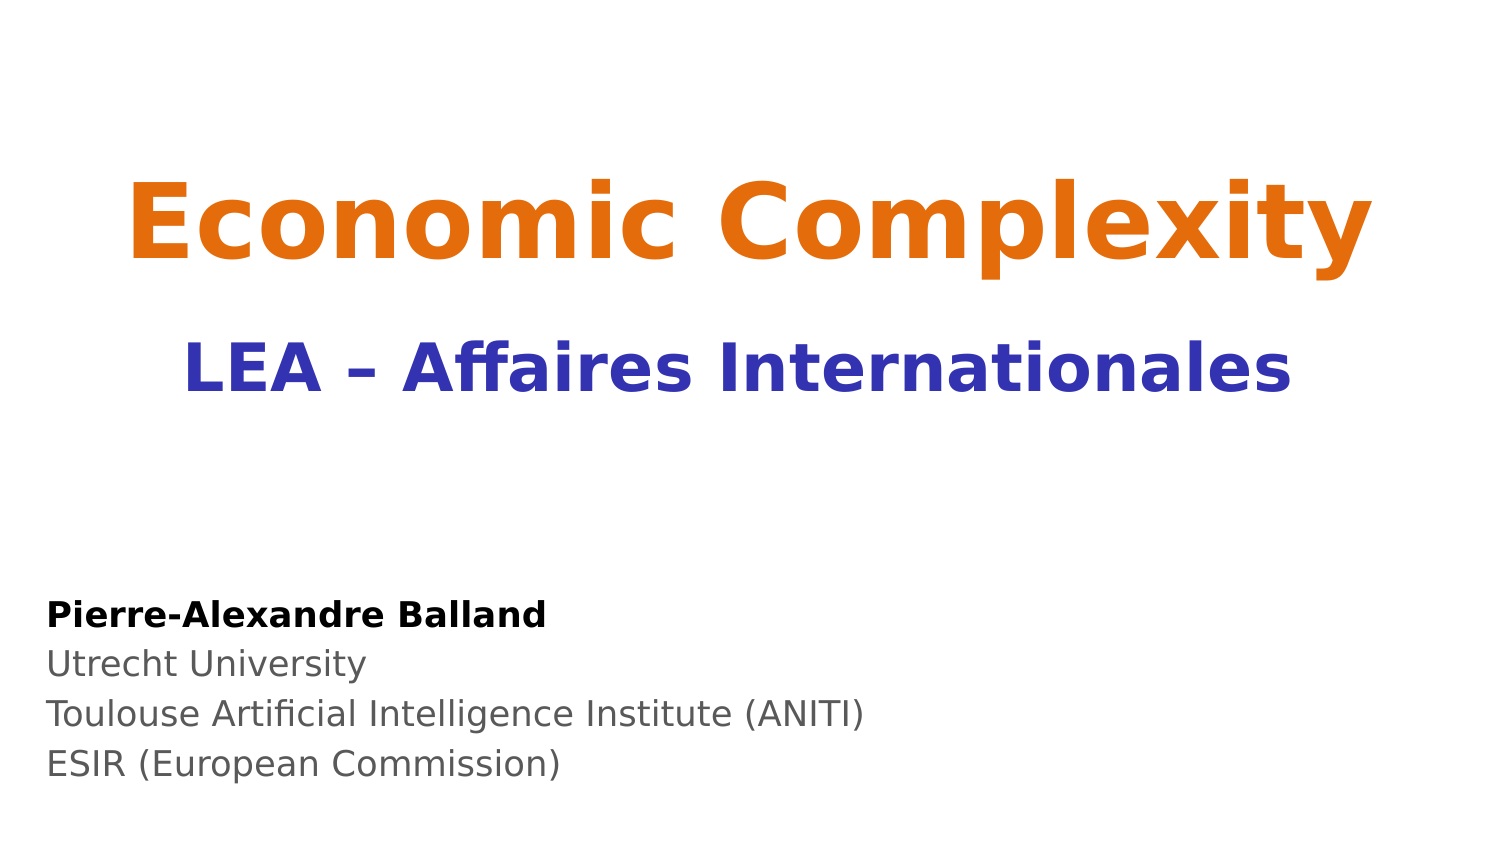

Economic Complexity
LEA – Affaires Internationales
Pierre-Alexandre Balland
Utrecht University
Toulouse Artificial Intelligence Institute (ANITI)
ESIR (European Commission)